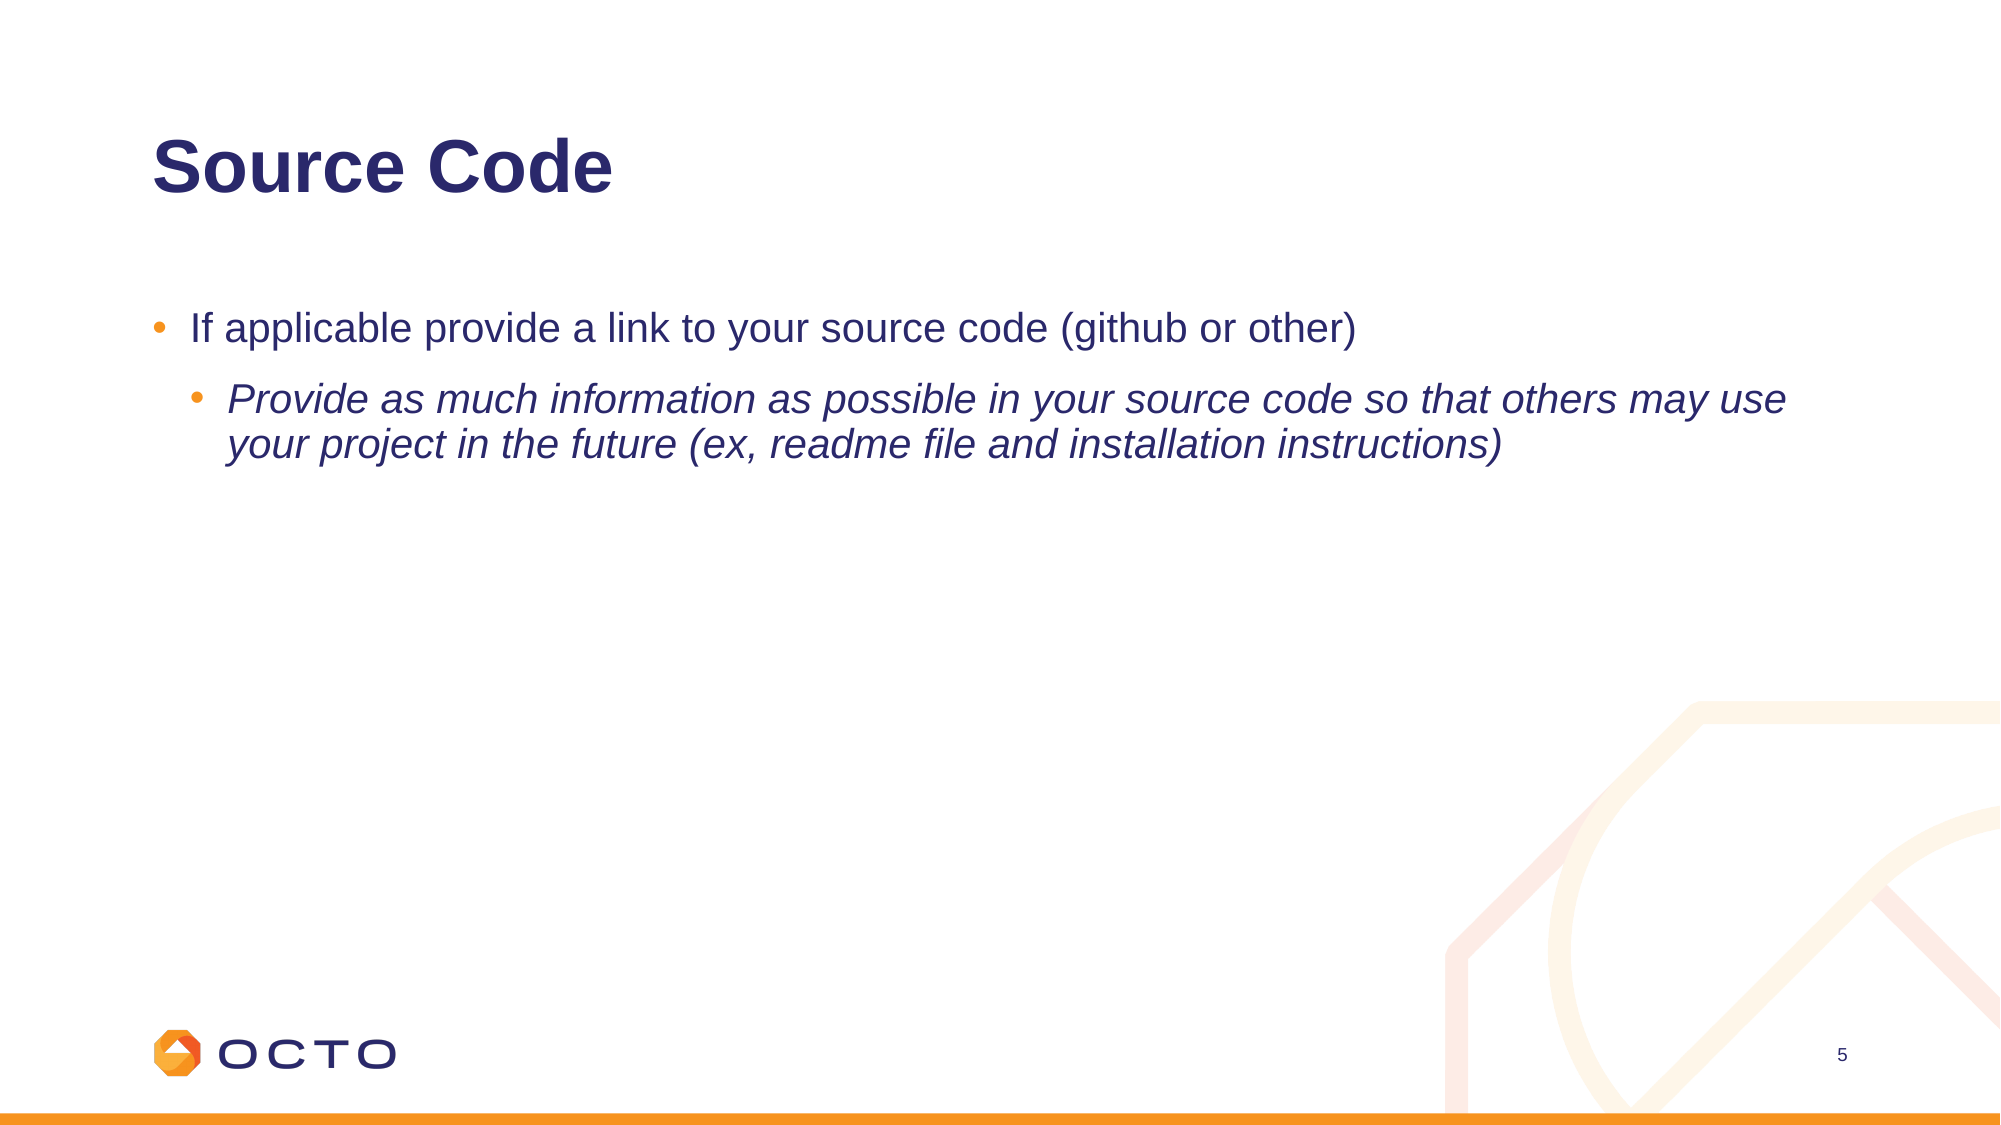

# Source Code
If applicable provide a link to your source code (github or other)
Provide as much information as possible in your source code so that others may use your project in the future (ex, readme file and installation instructions)